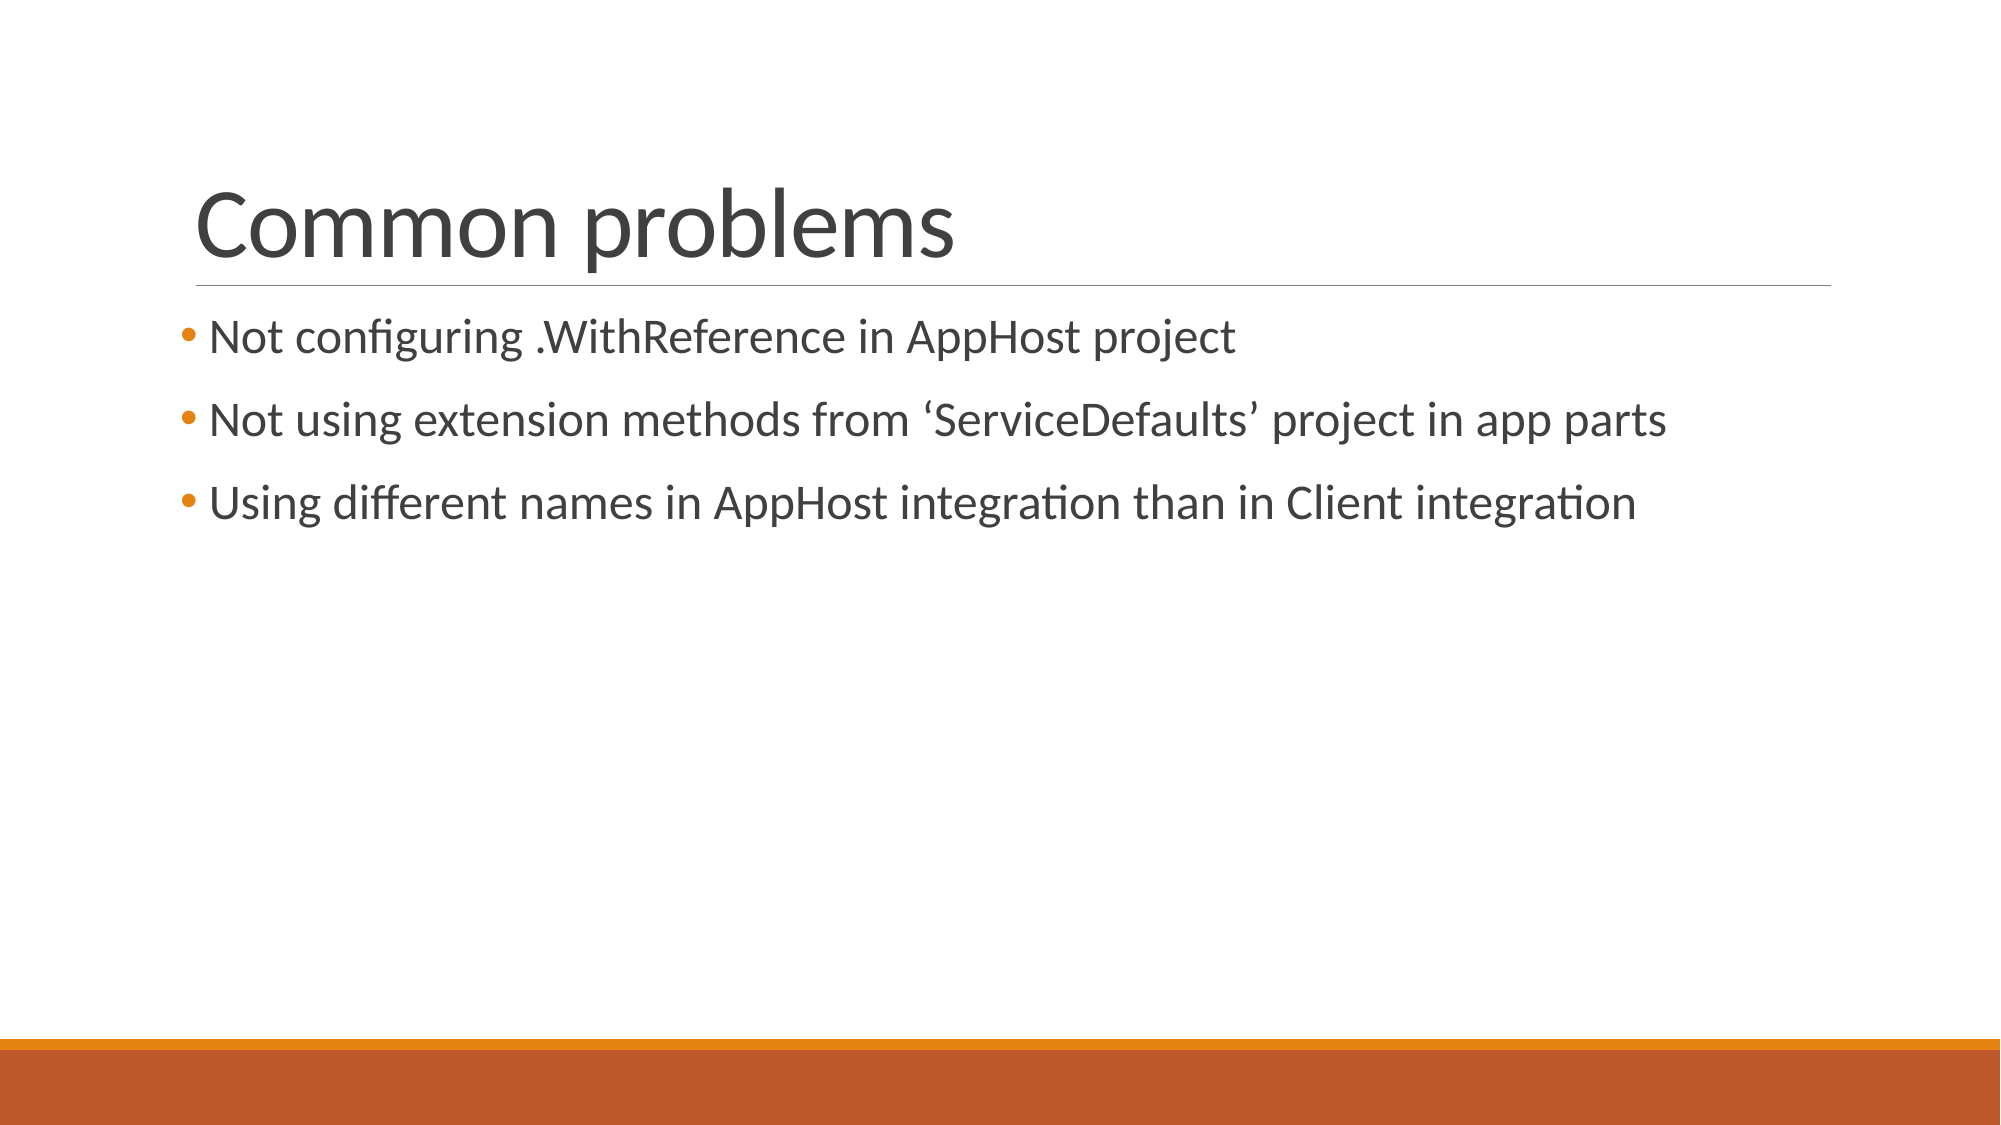

# Common problems
 Not configuring .WithReference in AppHost project
 Not using extension methods from ‘ServiceDefaults’ project in app parts
 Using different names in AppHost integration than in Client integration